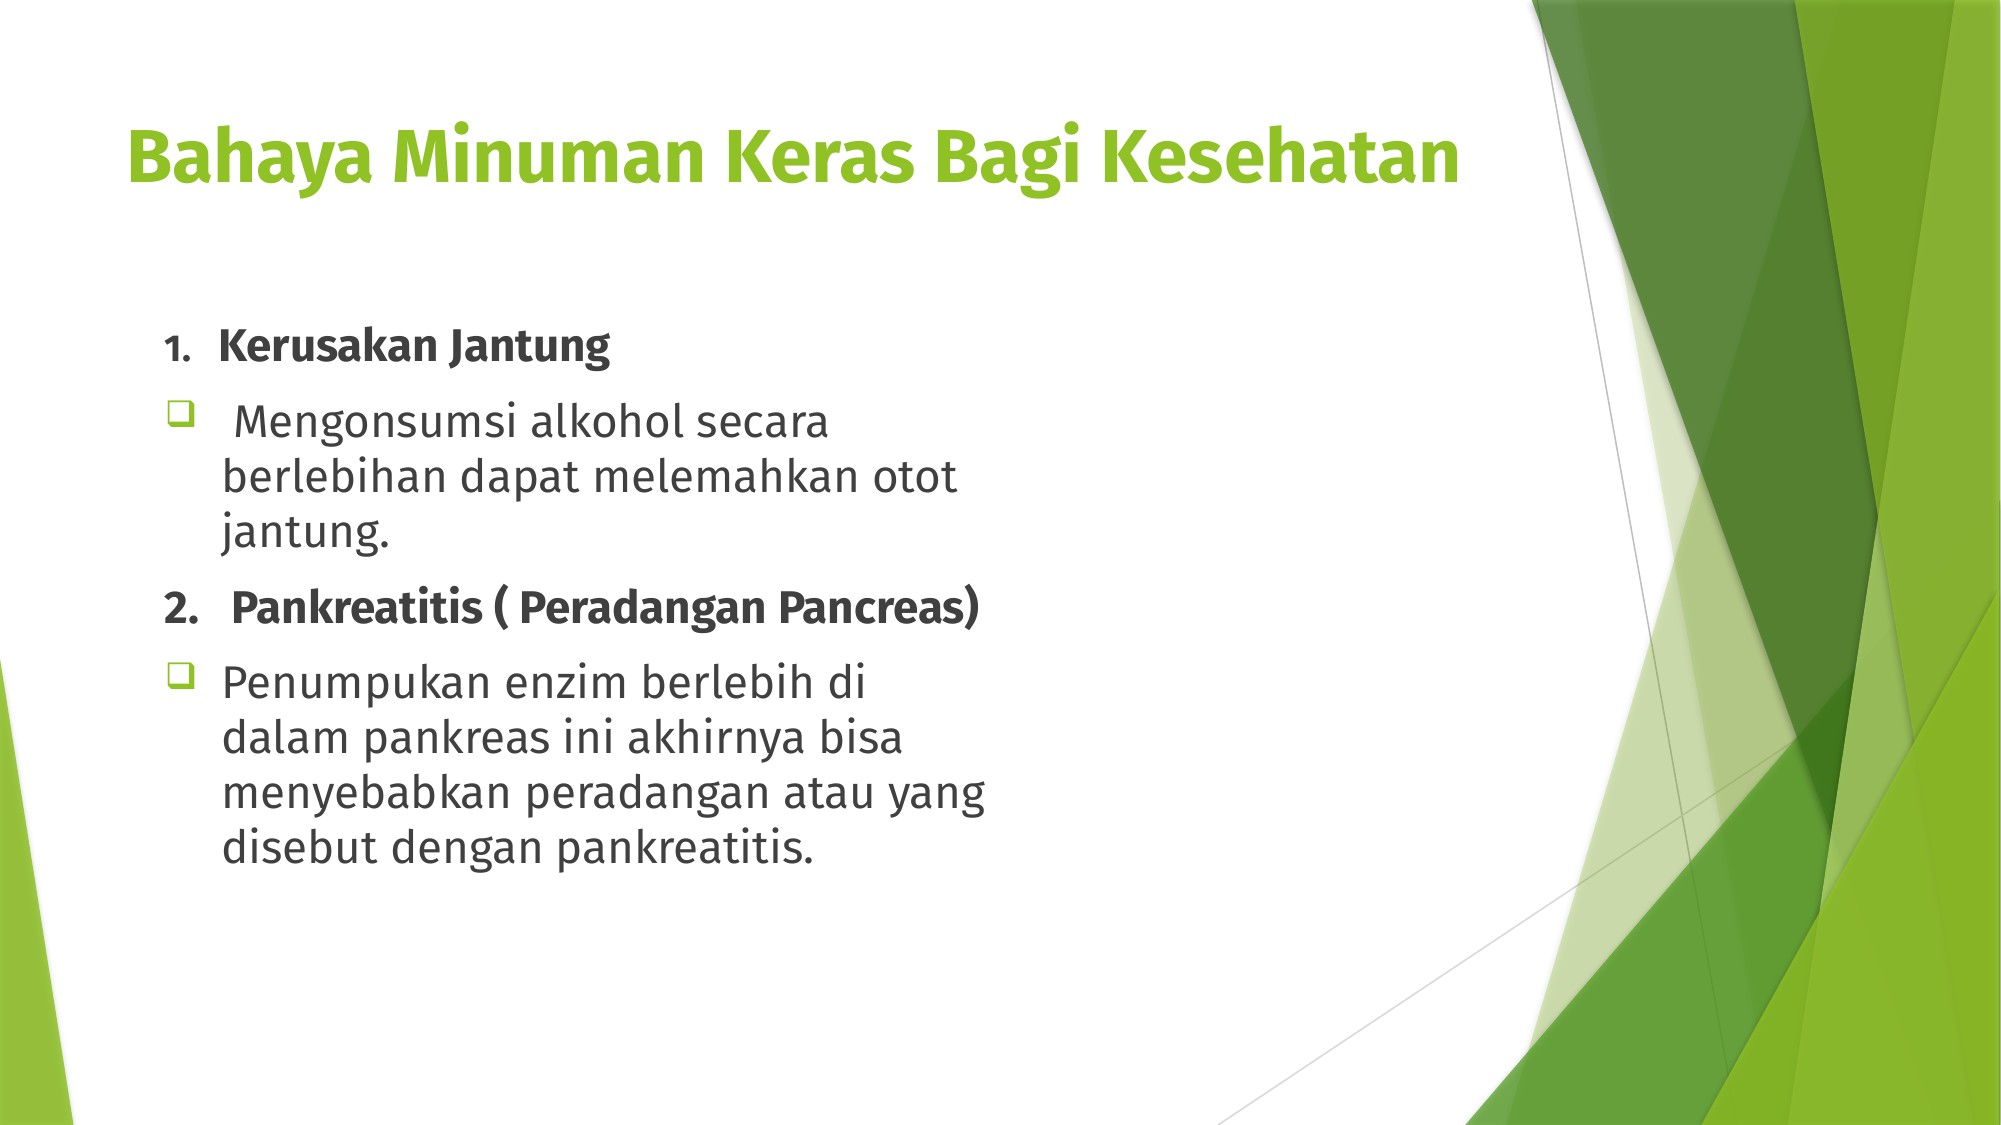

# Bahaya Minuman Keras Bagi Kesehatan
1.   Kerusakan Jantung
 Mengonsumsi alkohol secara berlebihan dapat melemahkan otot jantung.
2.   Pankreatitis ( Peradangan Pancreas)
Penumpukan enzim berlebih di dalam pankreas ini akhirnya bisa menyebabkan peradangan atau yang disebut dengan pankreatitis.